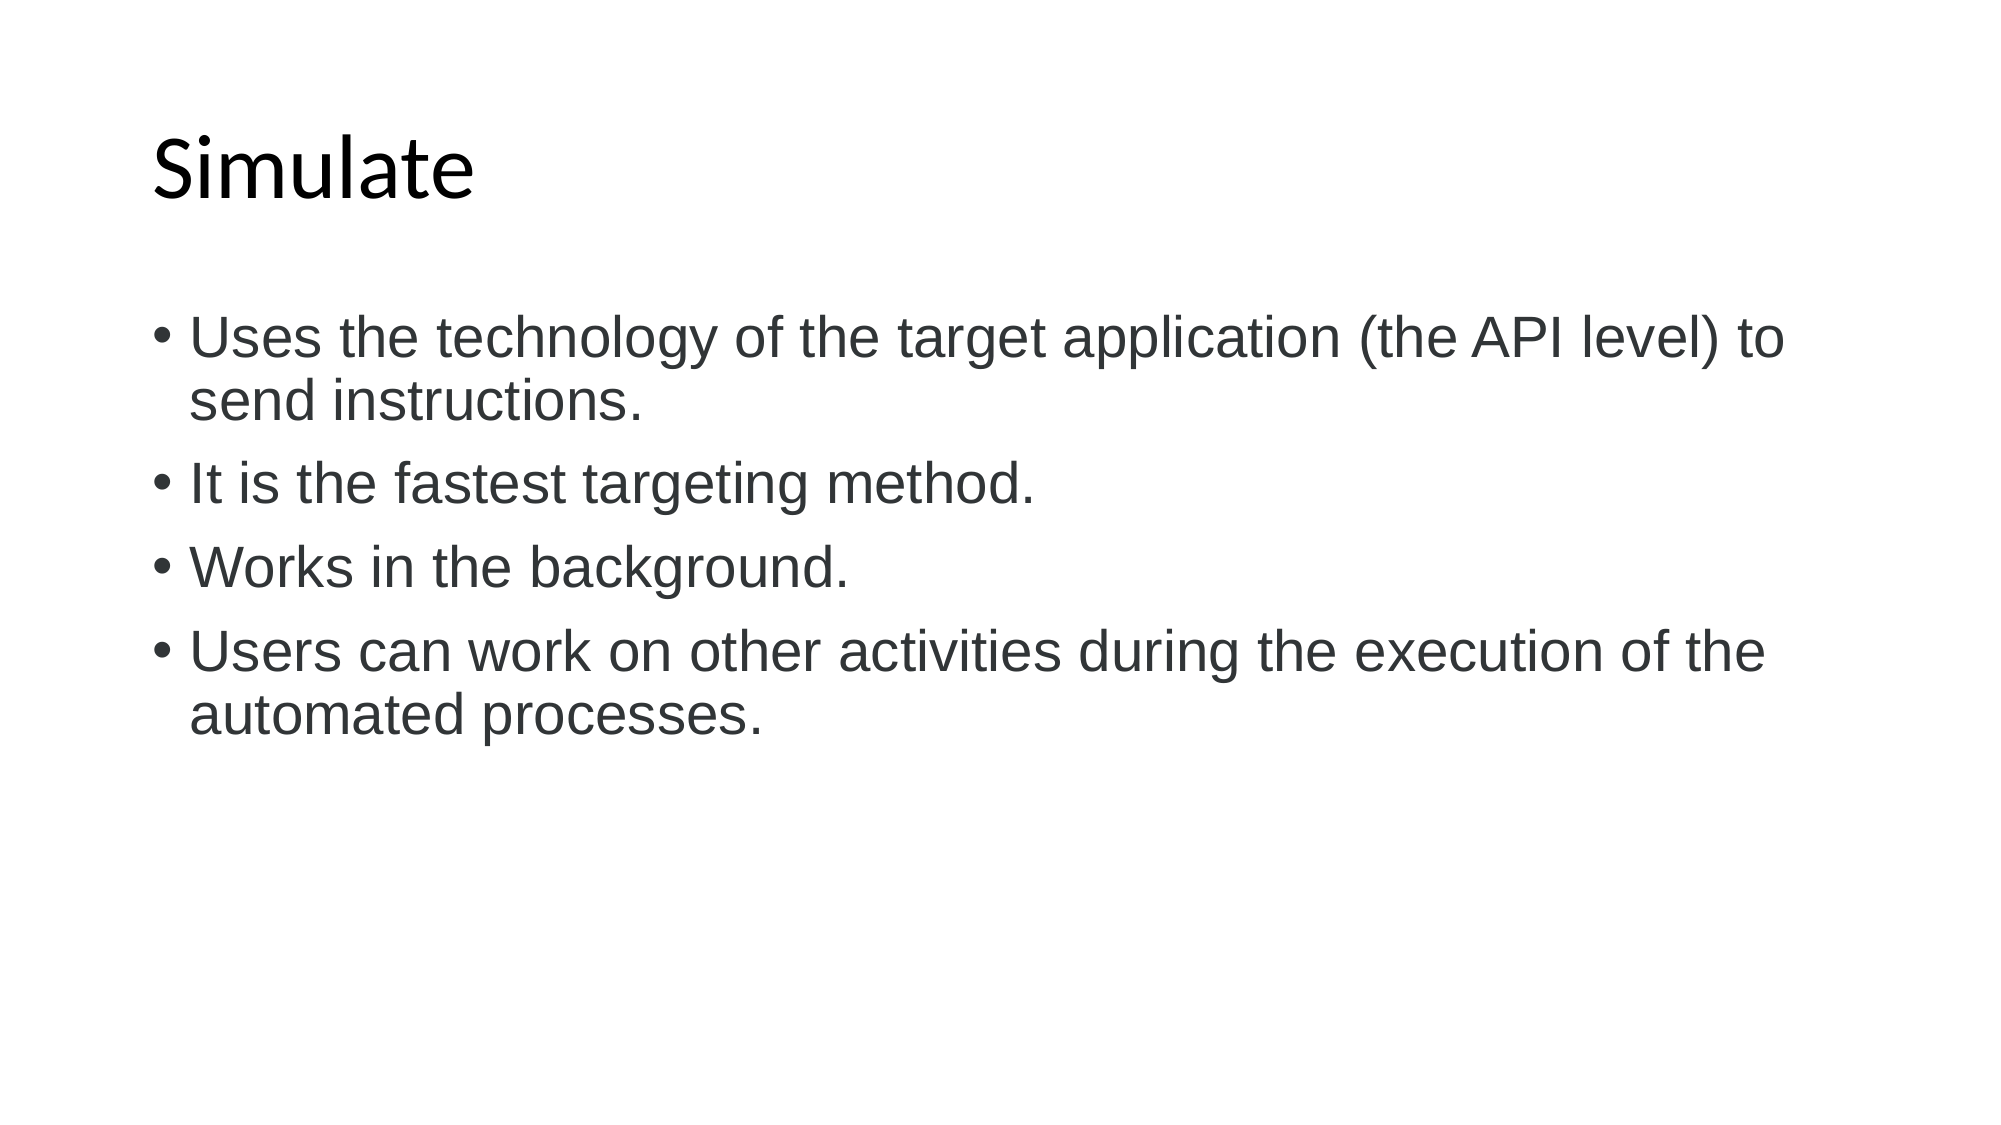

# Simulate
Uses the technology of the target application (the API level) to send instructions.
It is the fastest targeting method.
Works in the background.
Users can work on other activities during the execution of the automated processes.